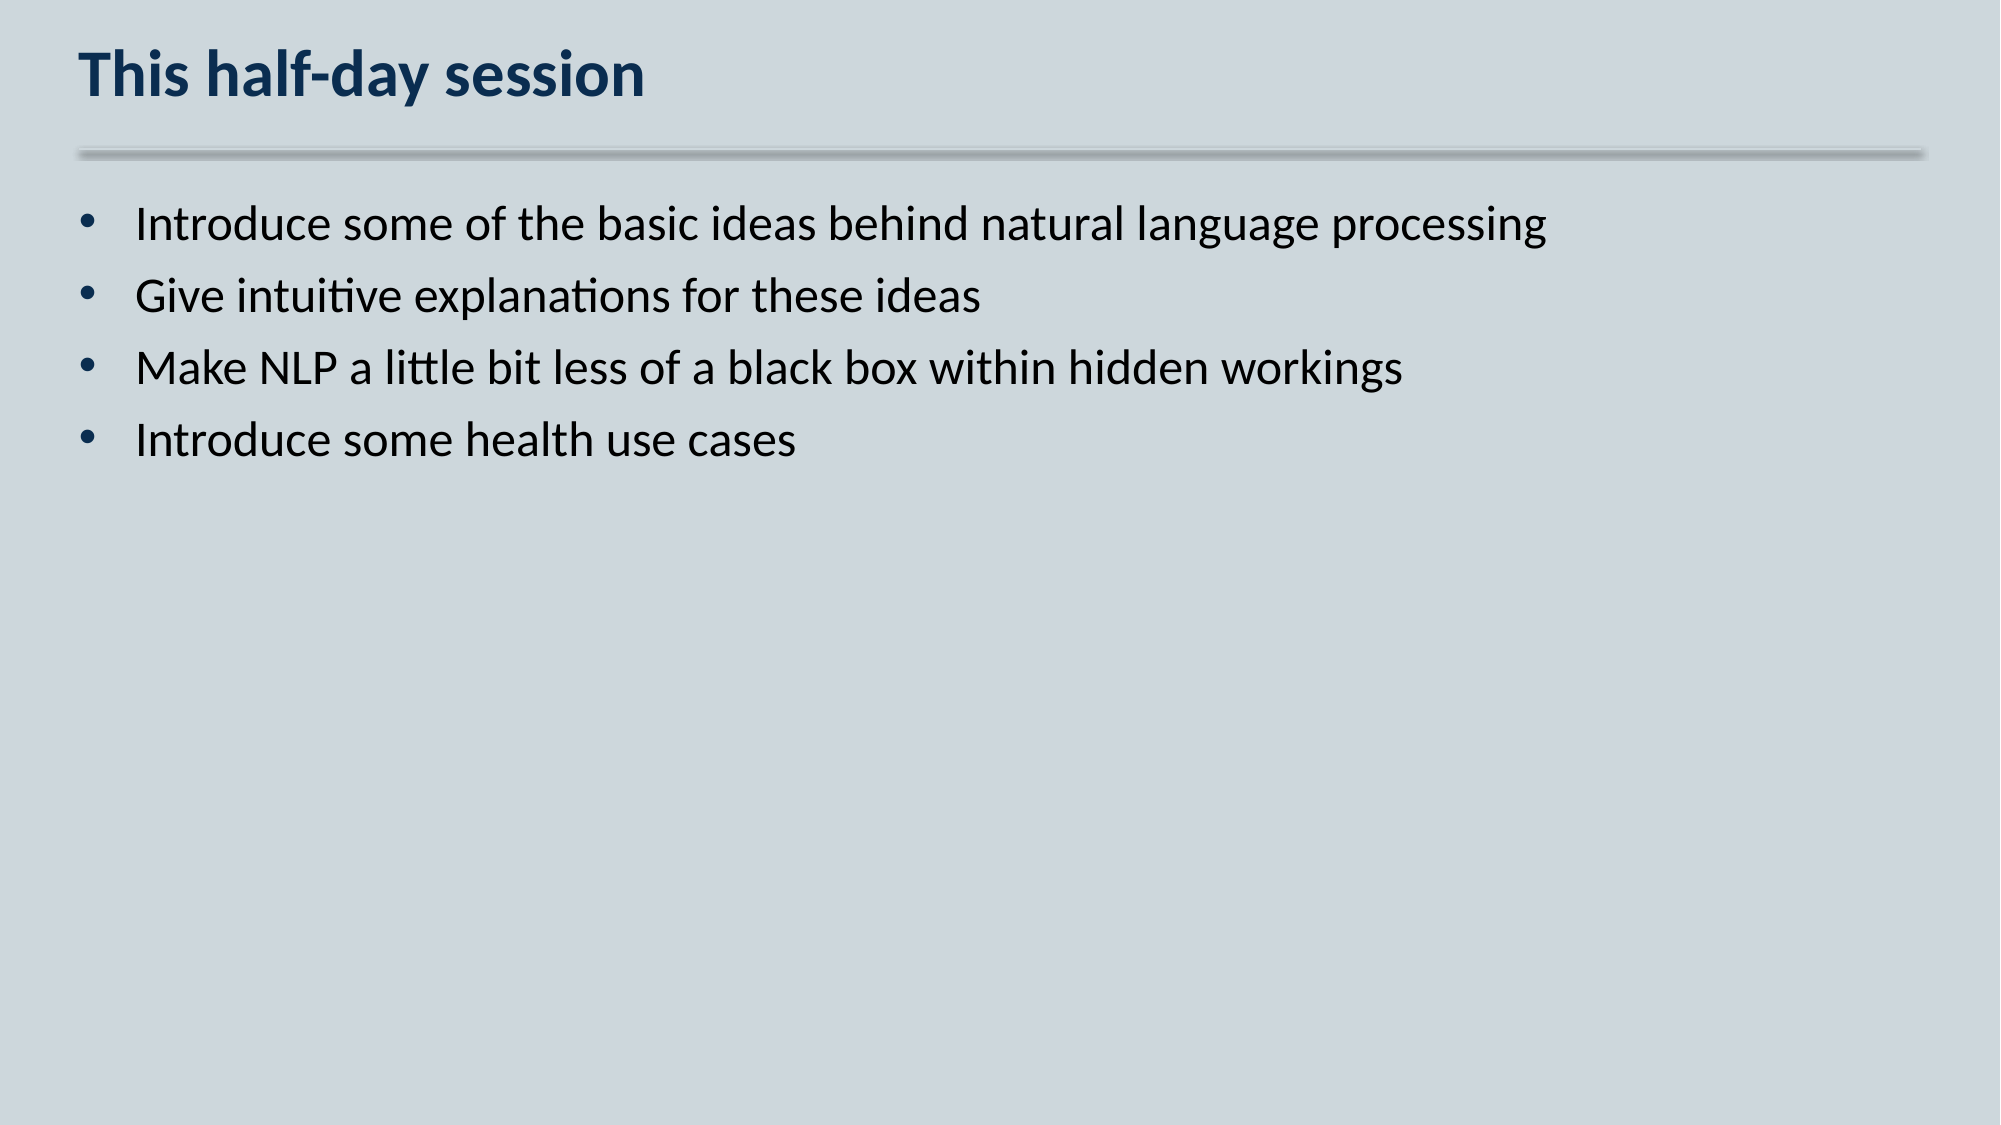

# This half-day session
Introduce some of the basic ideas behind natural language processing
Give intuitive explanations for these ideas
Make NLP a little bit less of a black box within hidden workings
Introduce some health use cases